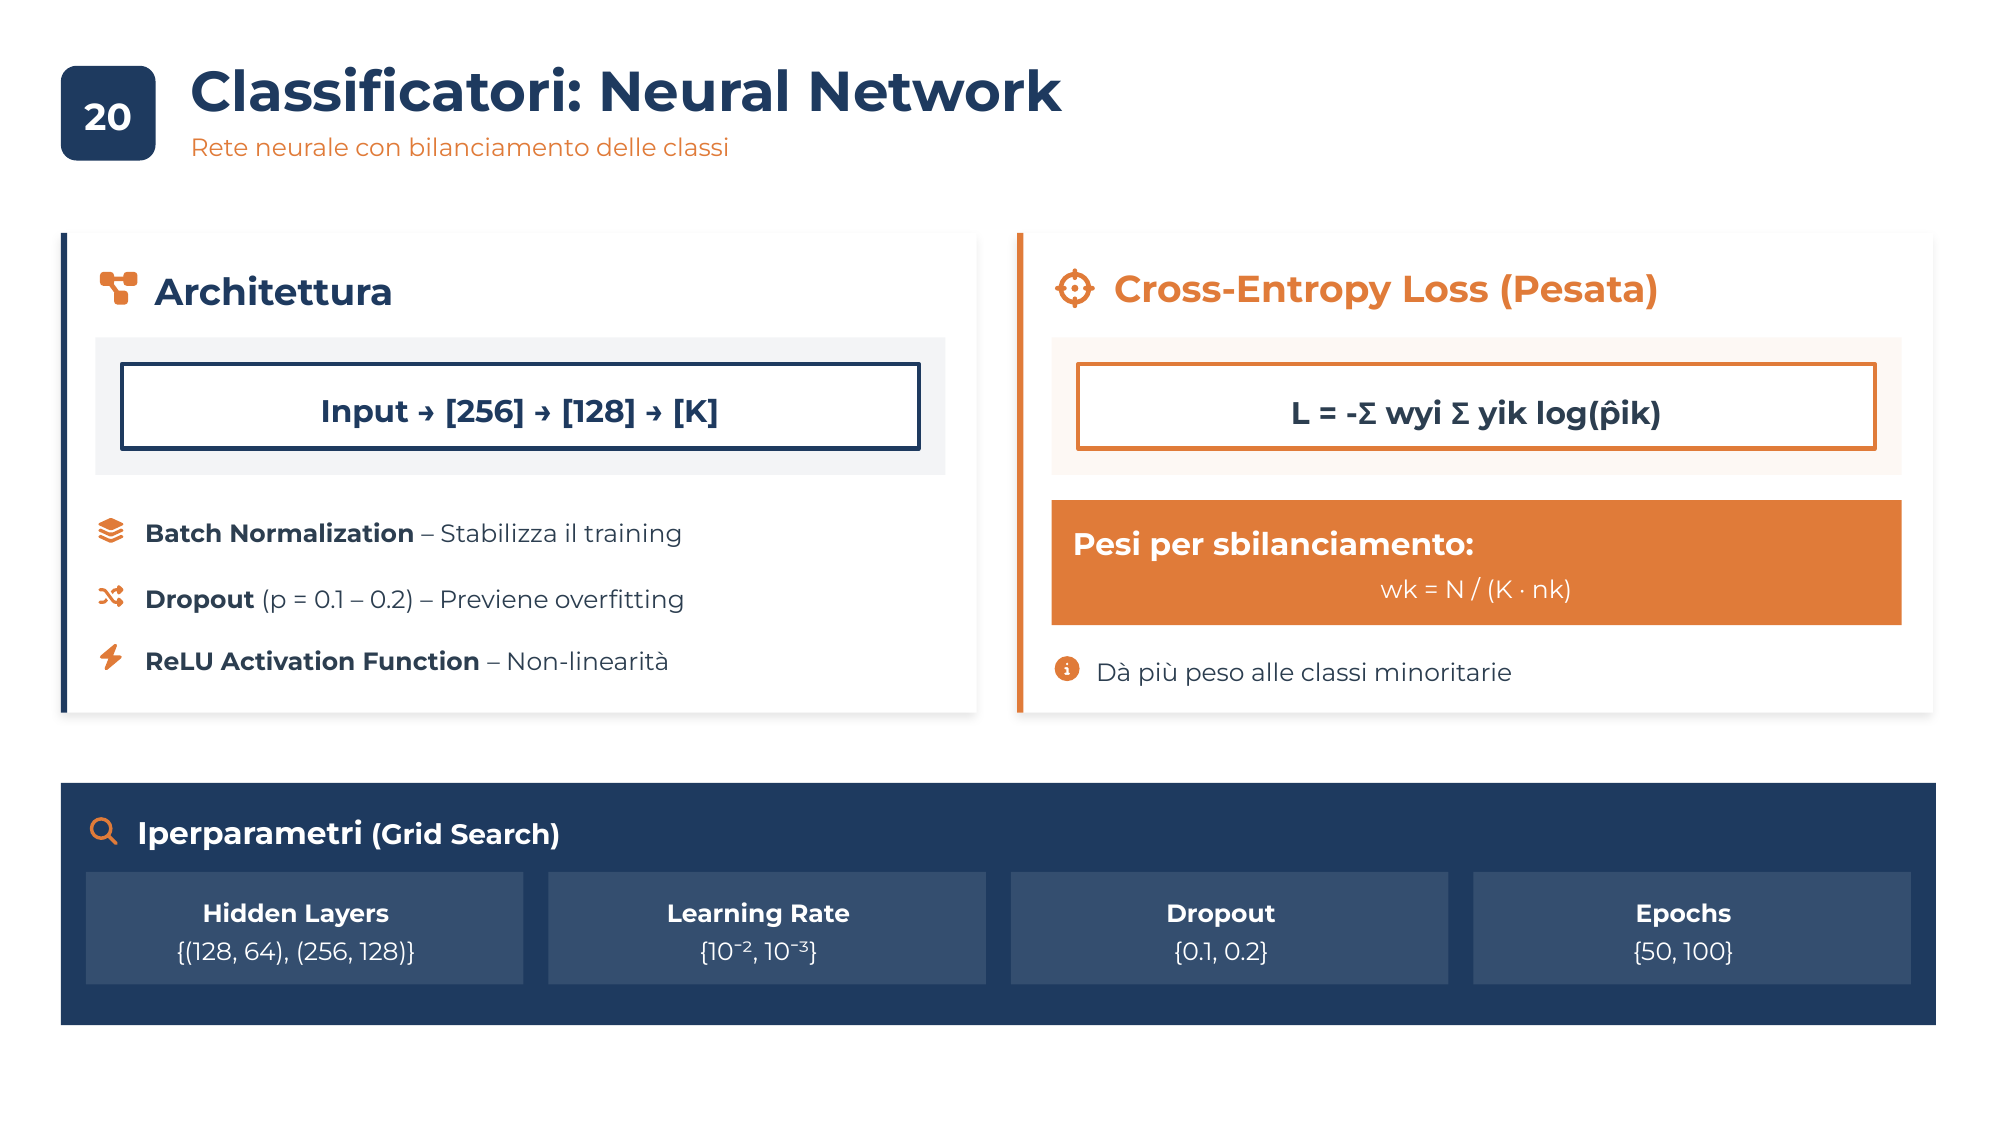

Classificatori: Neural Network
20

16
Rete neurale con bilanciamento delle classi

Cross-Entropy Loss (Pesata)
Architettura

Input → [256] → [128] → [K]
L = -Σ wyi Σ yik log(p̂ik)

Batch Normalization – Stabilizza il training

Pesi per sbilanciamento:
wk = N / (K · nk)
Dropout (p = 0.1 – 0.2) – Previene overfitting

ReLU Activation Function – Non-linearità

Dà più peso alle classi minoritarie

Iperparametri (Grid Search)

Hidden Layers
Learning Rate
Dropout
Epochs
{(128, 64), (256, 128)}
{10⁻², 10⁻³}
{0.1, 0.2}
{50, 100}